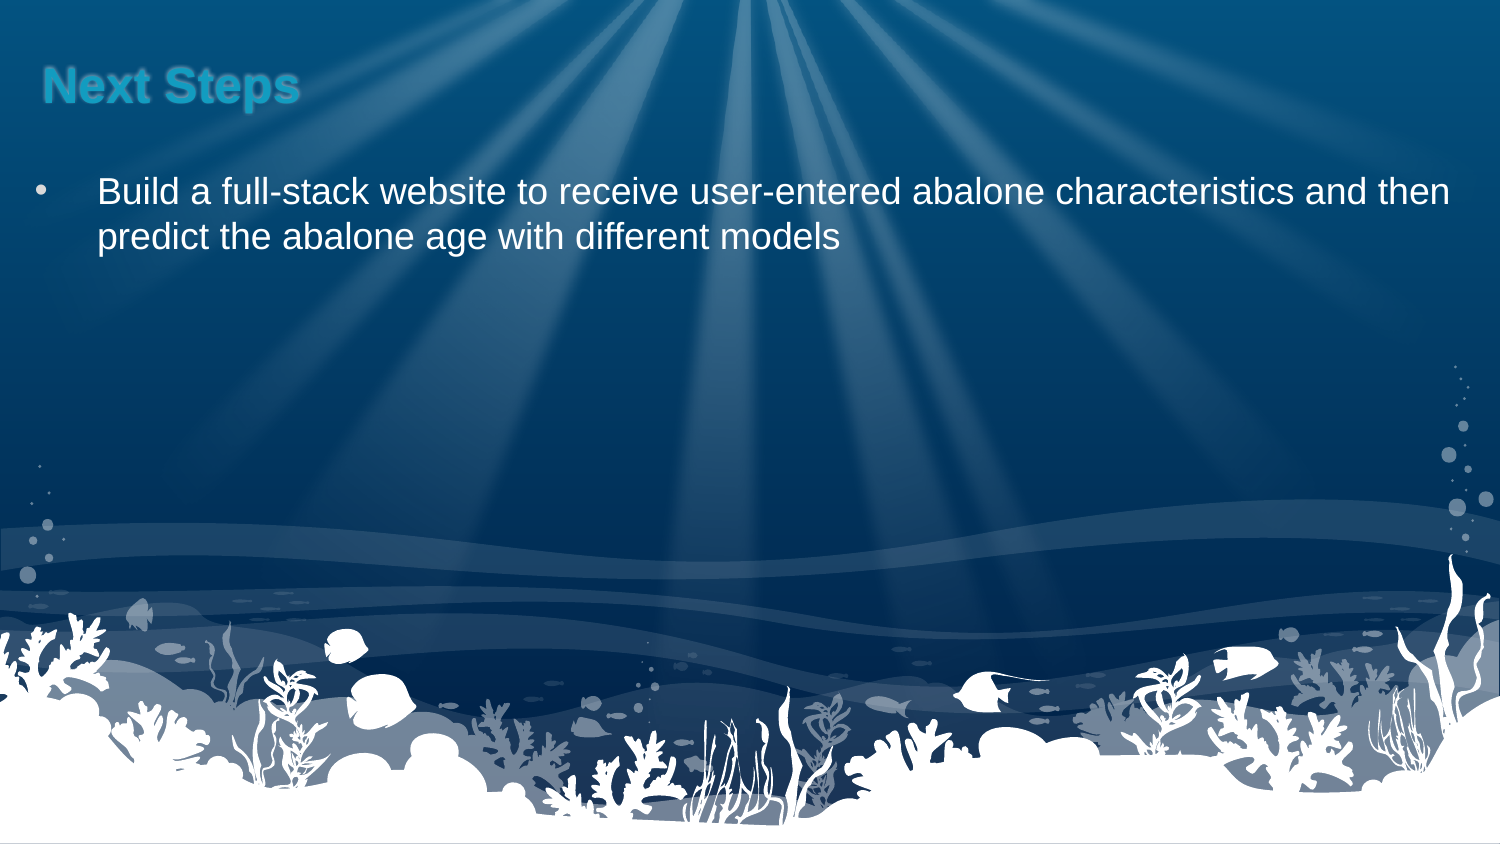

# Next Steps
Build a full-stack website to receive user-entered abalone characteristics and then predict the abalone age with different models